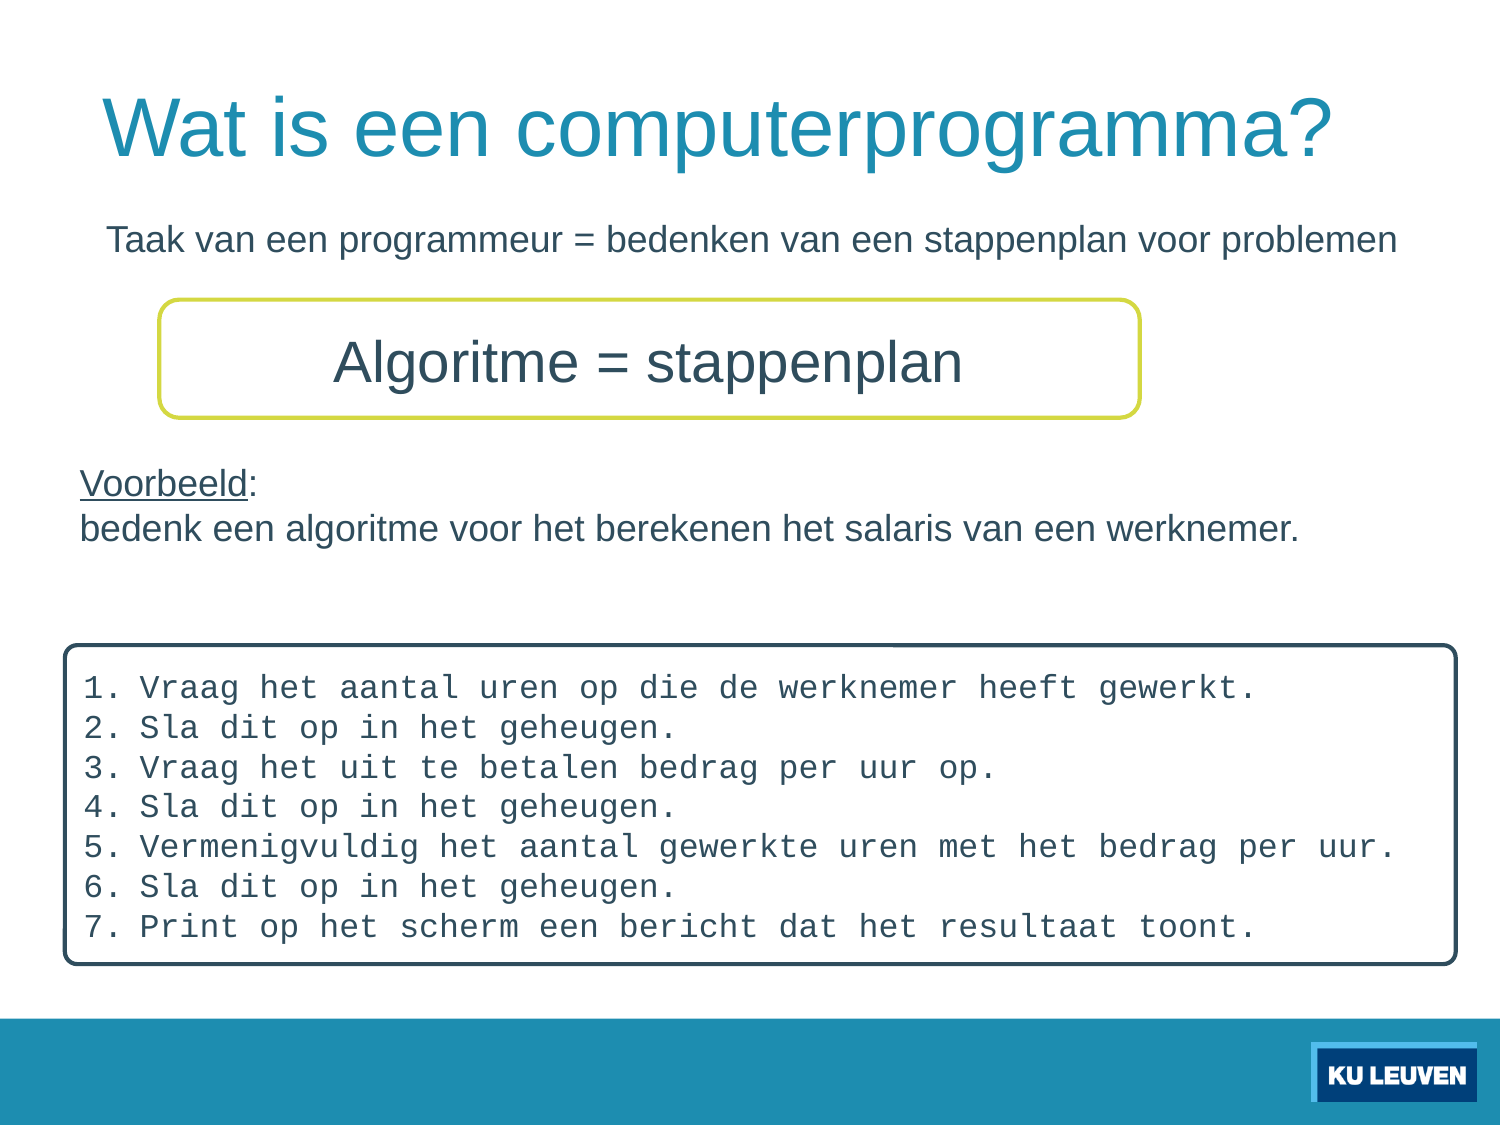

# Wat is een computerprogramma?
Taak van een programmeur = bedenken van een stappenplan voor problemen
Algoritme = stappenplan
Voorbeeld:
bedenk een algoritme voor het berekenen het salaris van een werknemer.
Vraag het aantal uren op die de werknemer heeft gewerkt.
Sla dit op in het geheugen.
Vraag het uit te betalen bedrag per uur op.
Sla dit op in het geheugen.
Vermenigvuldig het aantal gewerkte uren met het bedrag per uur.
Sla dit op in het geheugen.
Print op het scherm een bericht dat het resultaat toont.